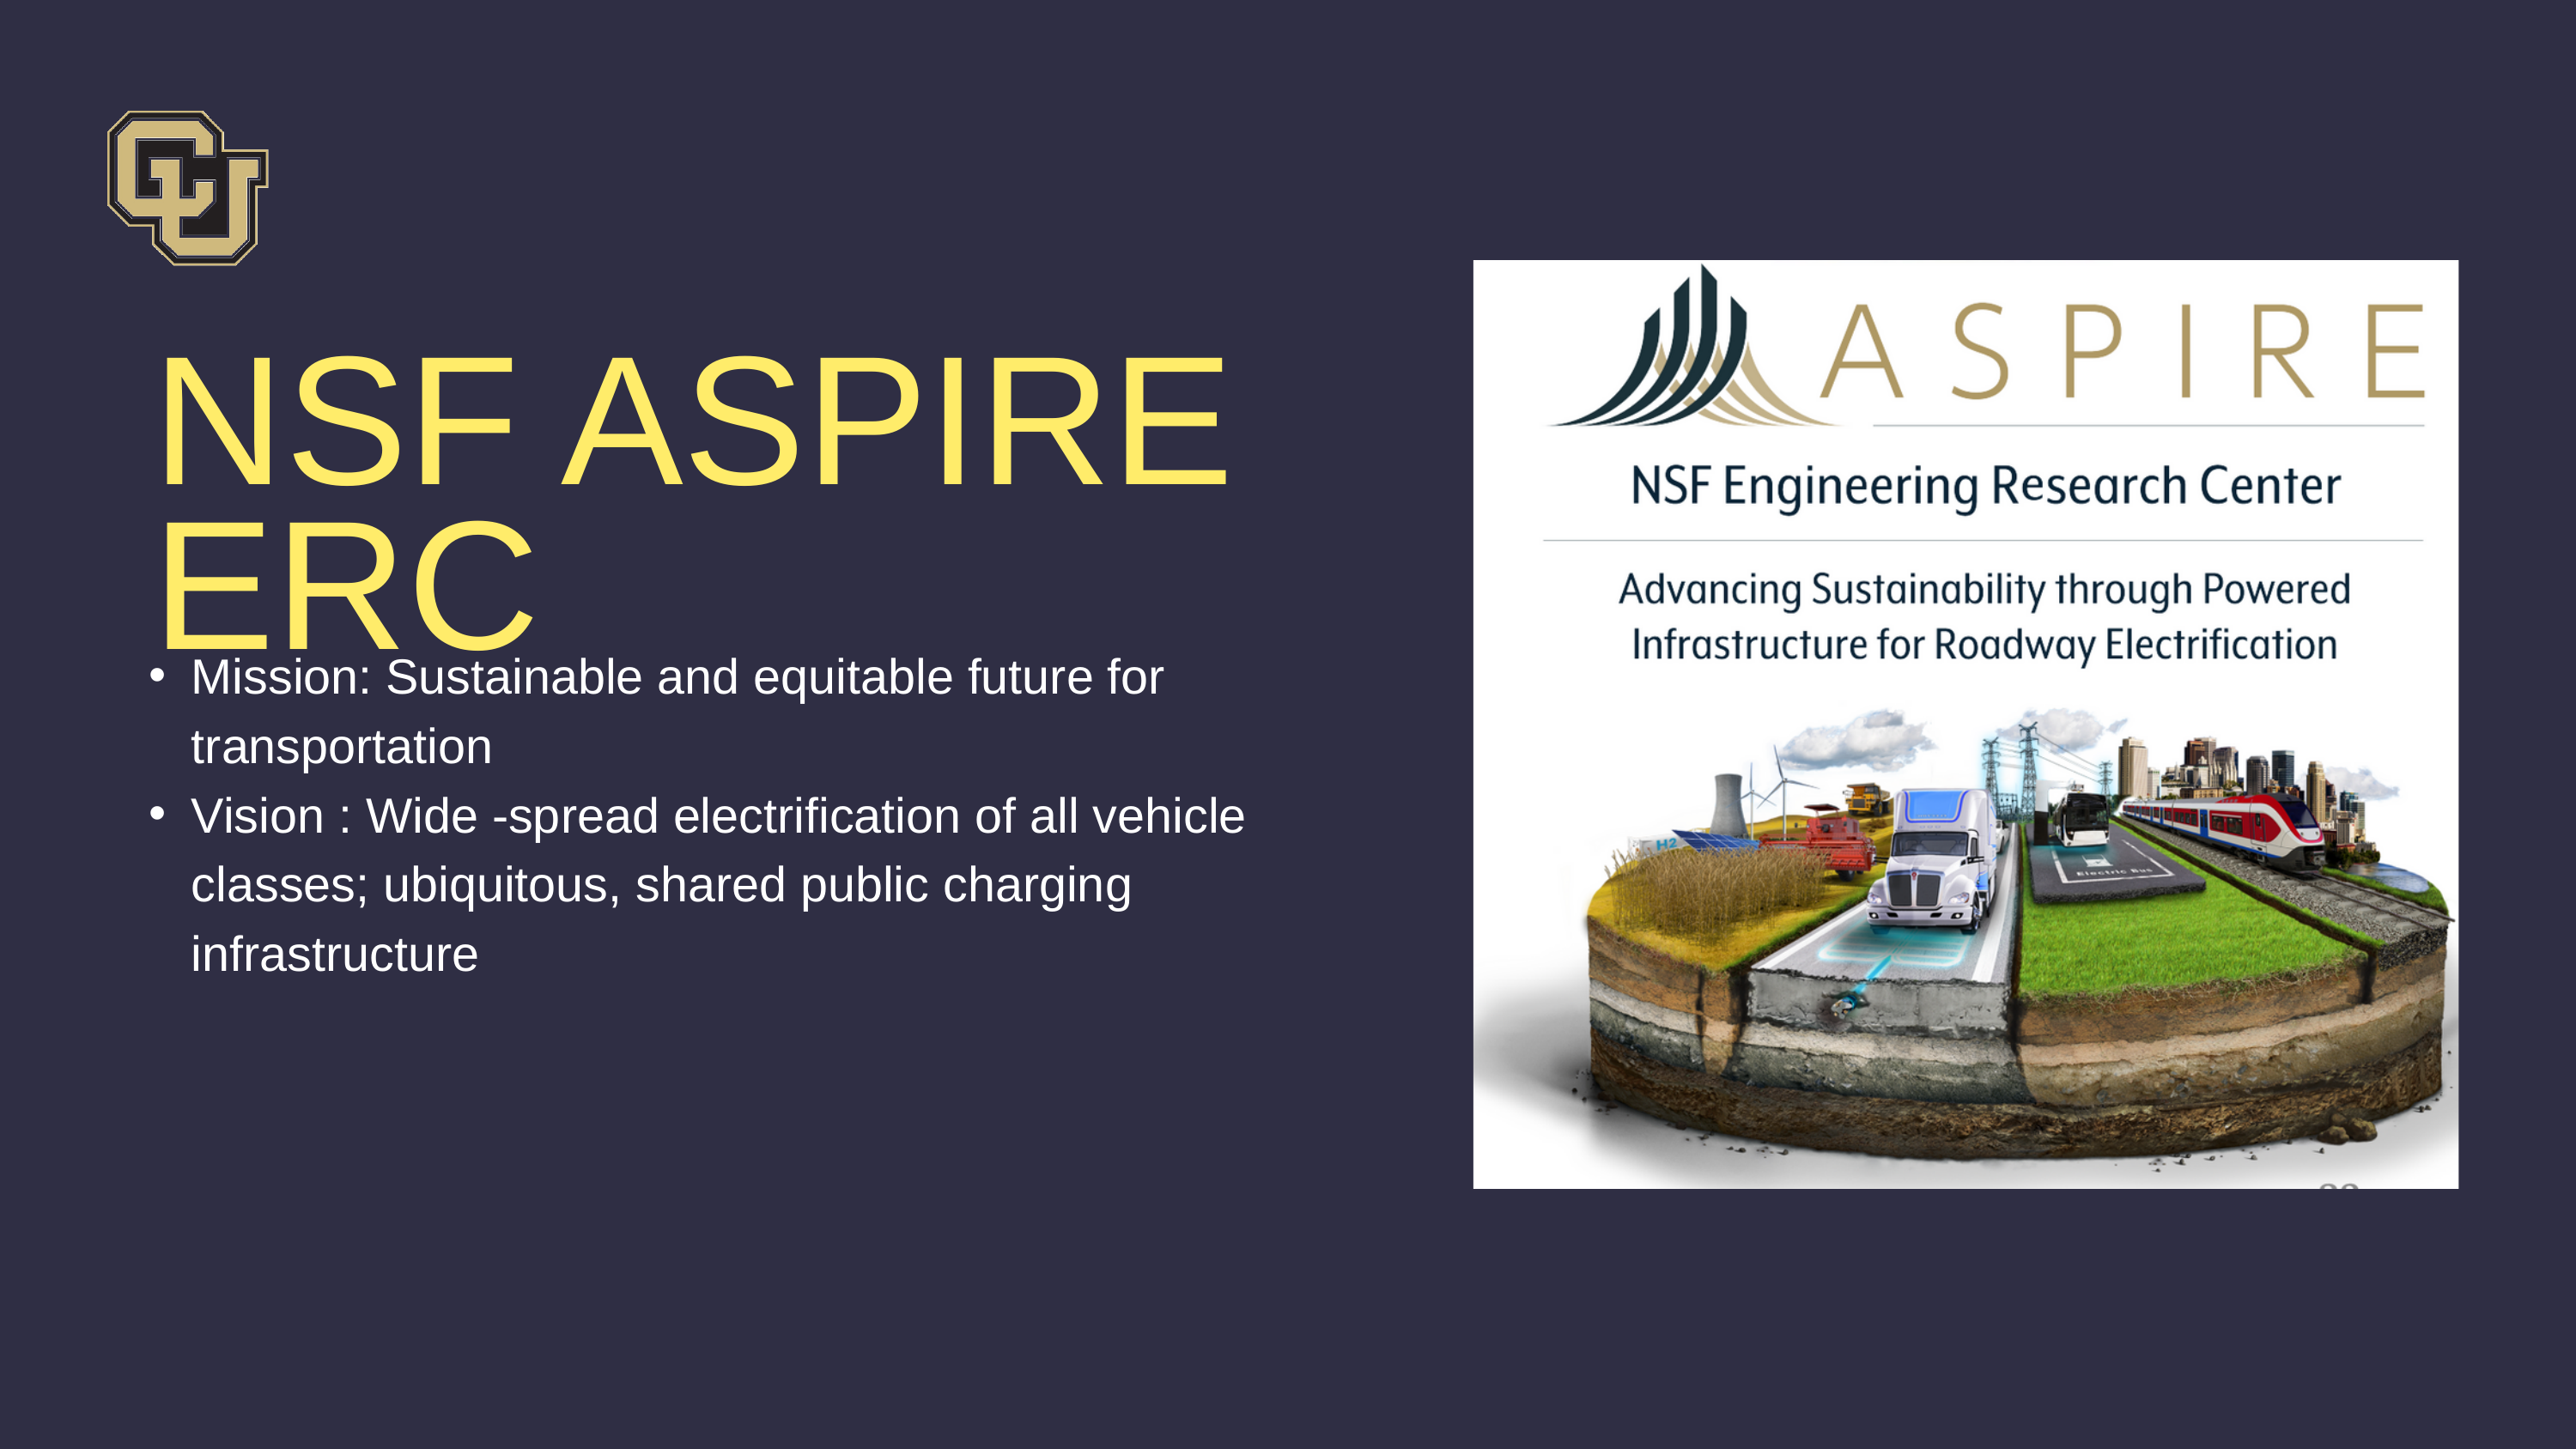

NSF ASPIRE ERC
Mission: Sustainable and equitable future for transportation
Vision : Wide -spread electrification of all vehicle classes; ubiquitous, shared public charging infrastructure